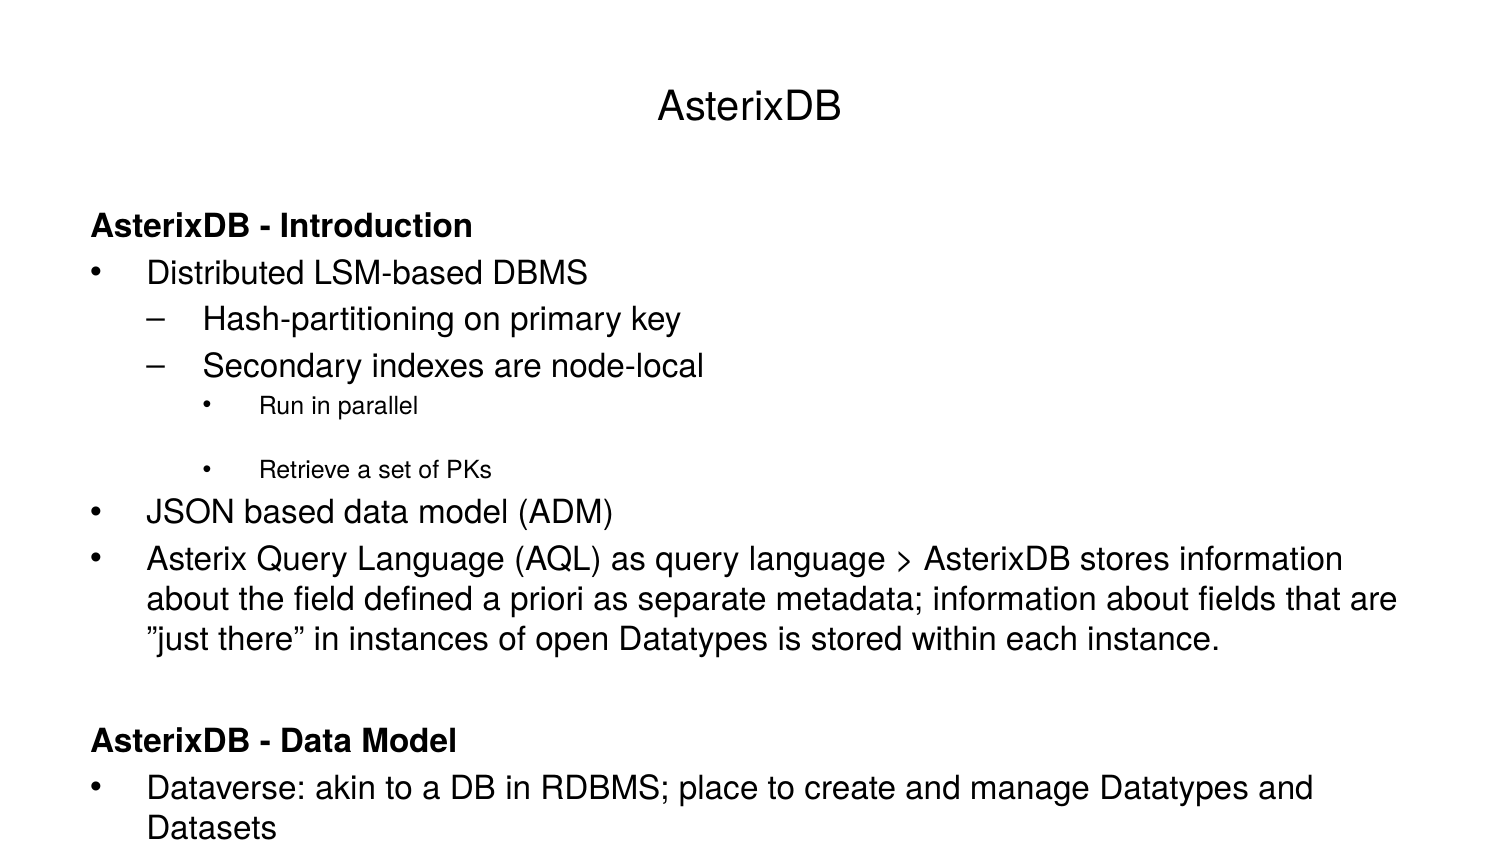

# AsterixDB
AsterixDB - Introduction
Distributed LSM-based DBMS
Hash-partitioning on primary key
Secondary indexes are node-local
Run in parallel
Retrieve a set of PKs
JSON based data model (ADM)
Asterix Query Language (AQL) as query language > AsterixDB stores information about the field defined a priori as separate metadata; information about fields that are ”just there” in instances of open Datatypes is stored within each instance.
AsterixDB - Data Model
Dataverse: akin to a DB in RDBMS; place to create and manage Datatypes and Datasets
Datatype: specifies what its definer wants AsterixDB to know, a priori, about a kind of data that it will be asked to store.
Closed Datatype:prevents users from storing objects with extra or illegally missing data.
Open Datatype: instances are allowed to have additional content, beyond what the type specifies
Dataset: stored collection of data instances of a Datatype
Data is stored (and indexed) as a B+-Tree keyed on primary key